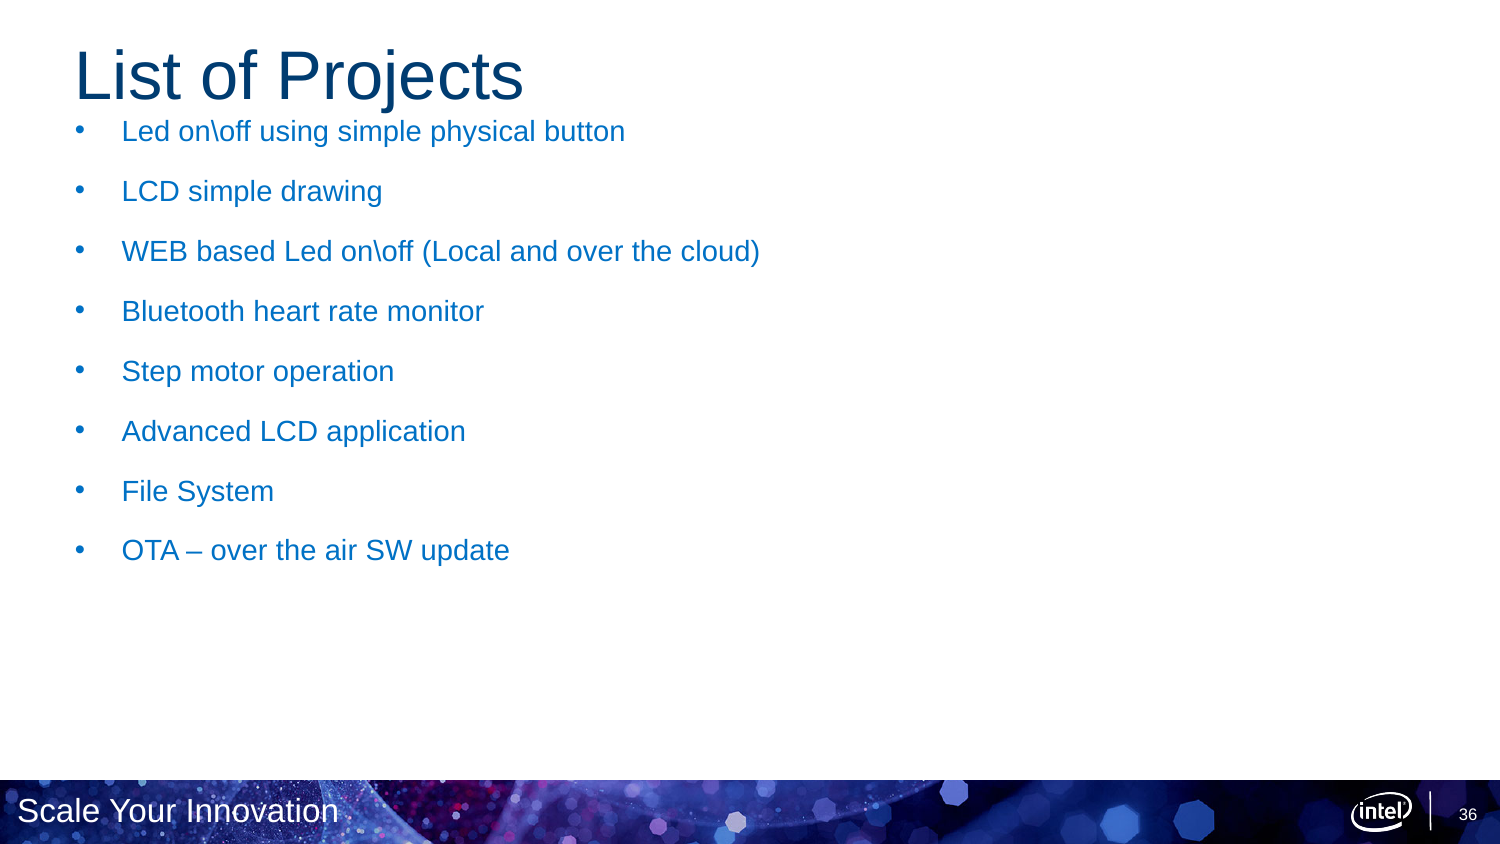

# List of Projects
Led on\off using simple physical button
LCD simple drawing
WEB based Led on\off (Local and over the cloud)
Bluetooth heart rate monitor
Step motor operation
Advanced LCD application
File System
OTA – over the air SW update

36